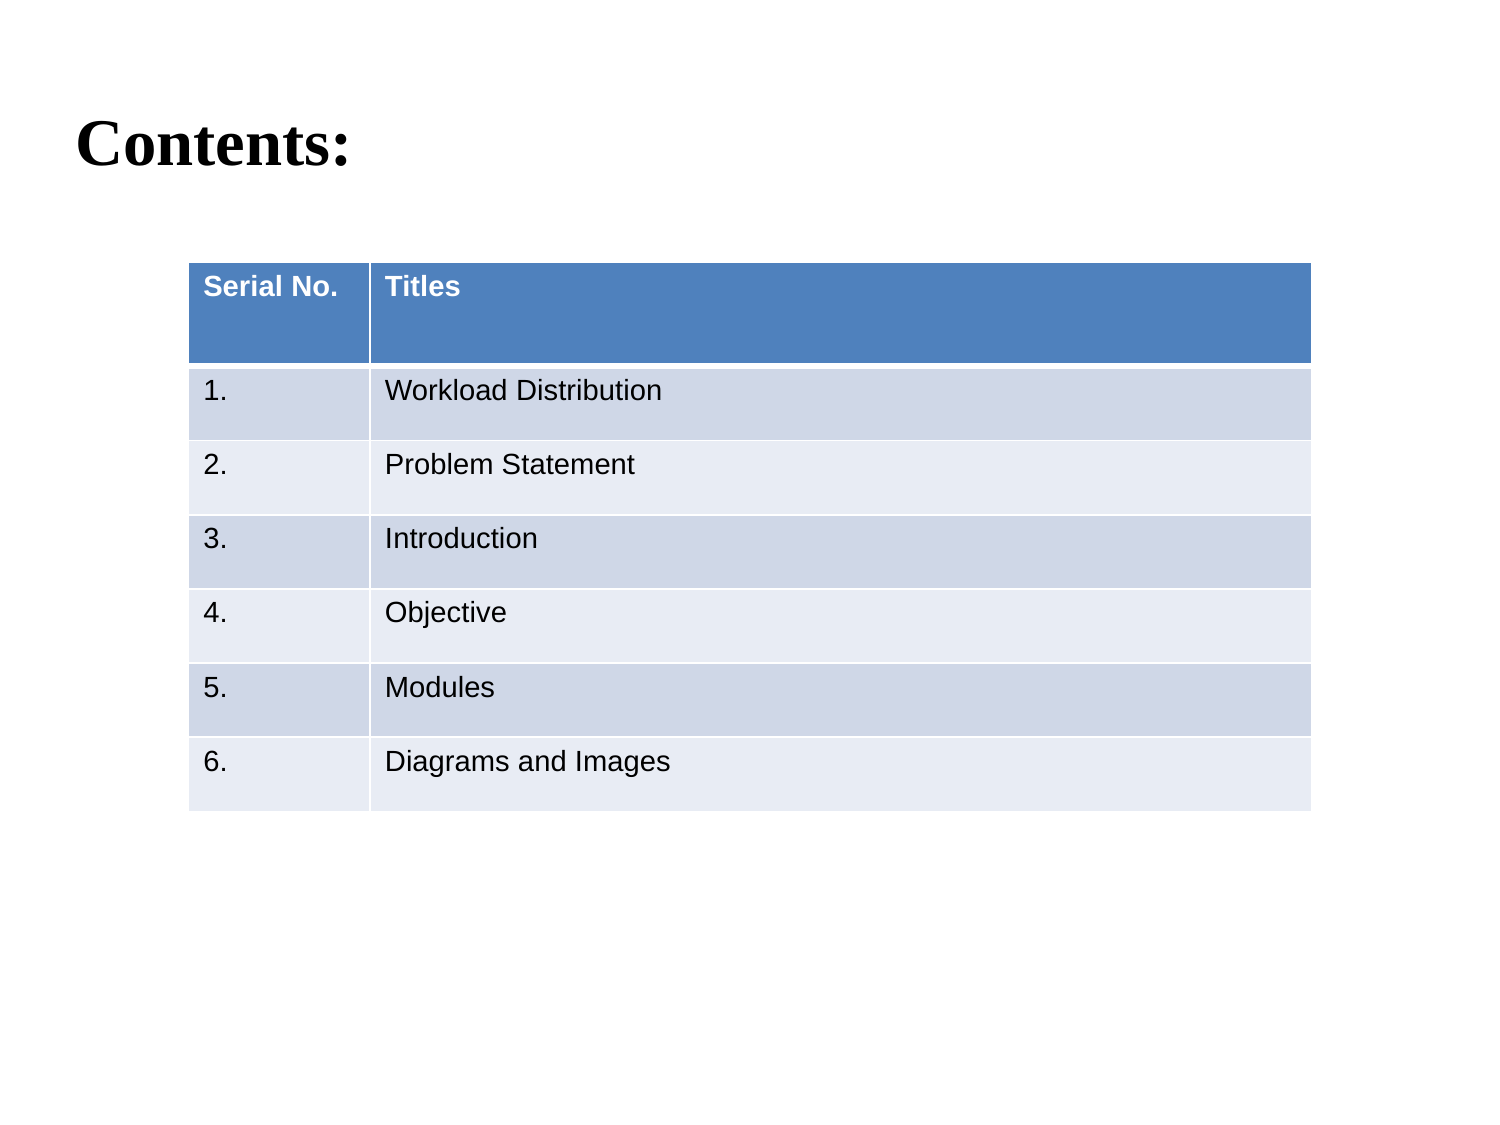

# Contents:
| Serial No. | Titles |
| --- | --- |
| 1. | Workload Distribution |
| 2. | Problem Statement |
| 3. | Introduction |
| 4. | Objective |
| 5. | Modules |
| 6. | Diagrams and Images |